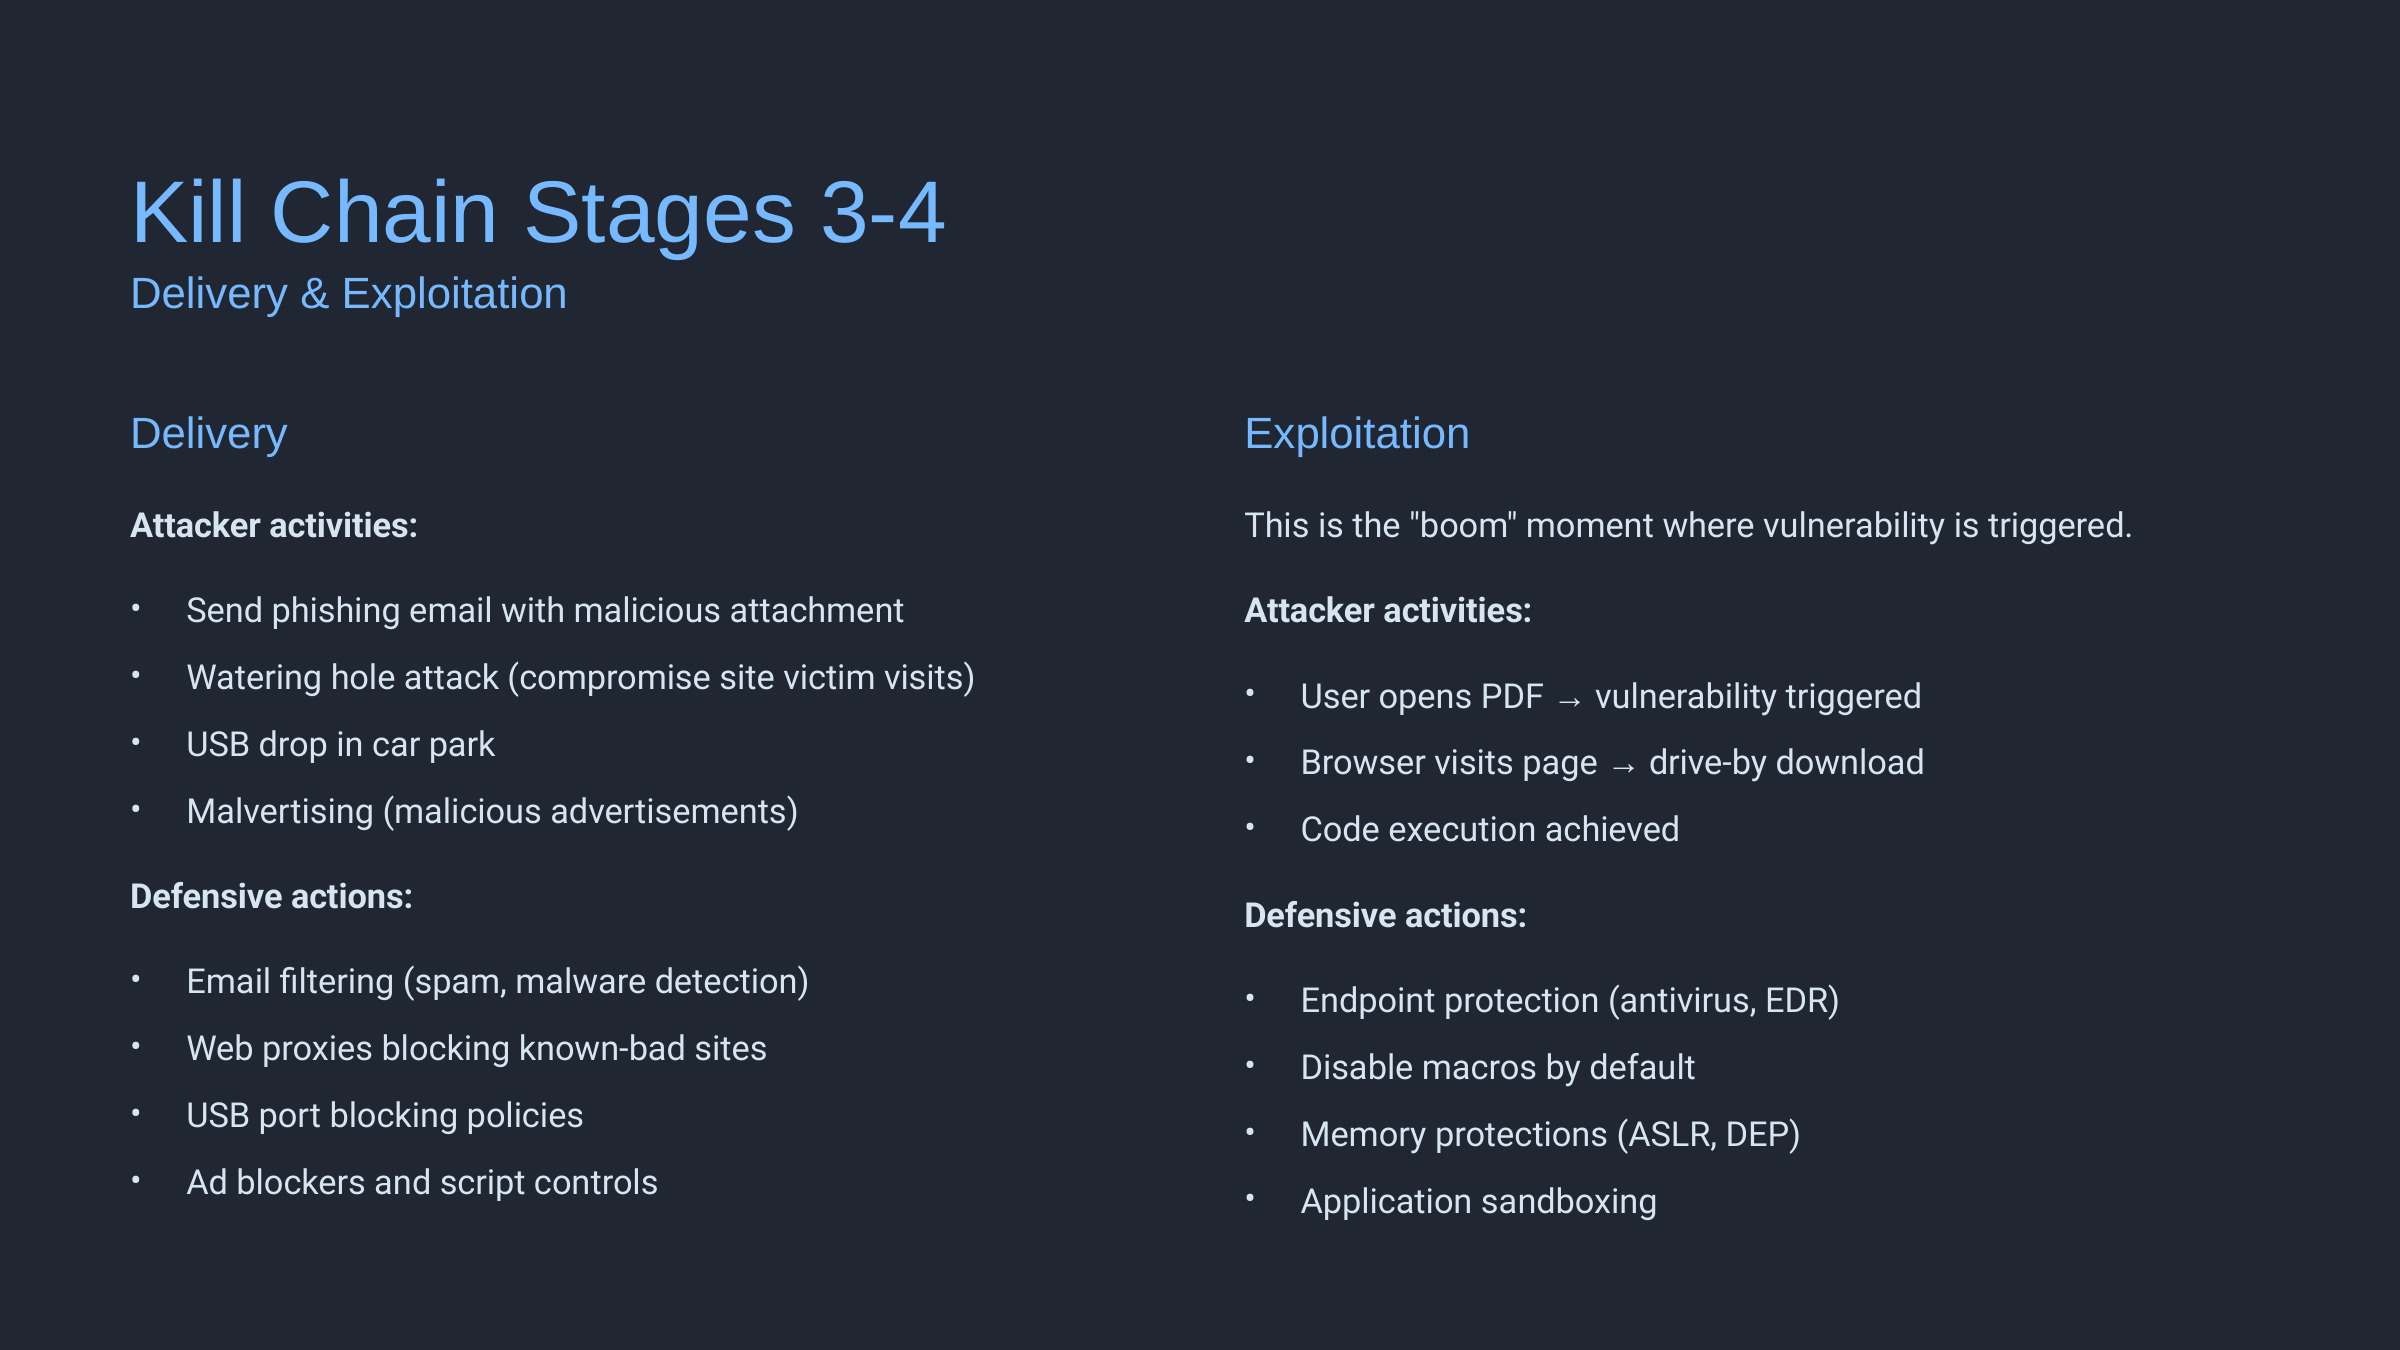

Kill Chain Stages 3-4
Delivery & Exploitation
Delivery
Exploitation
Attacker activities:
This is the "boom" moment where vulnerability is triggered.
Send phishing email with malicious attachment
Attacker activities:
Watering hole attack (compromise site victim visits)
User opens PDF → vulnerability triggered
USB drop in car park
Browser visits page → drive-by download
Malvertising (malicious advertisements)
Code execution achieved
Defensive actions:
Defensive actions:
Email filtering (spam, malware detection)
Endpoint protection (antivirus, EDR)
Web proxies blocking known-bad sites
Disable macros by default
USB port blocking policies
Memory protections (ASLR, DEP)
Ad blockers and script controls
Application sandboxing